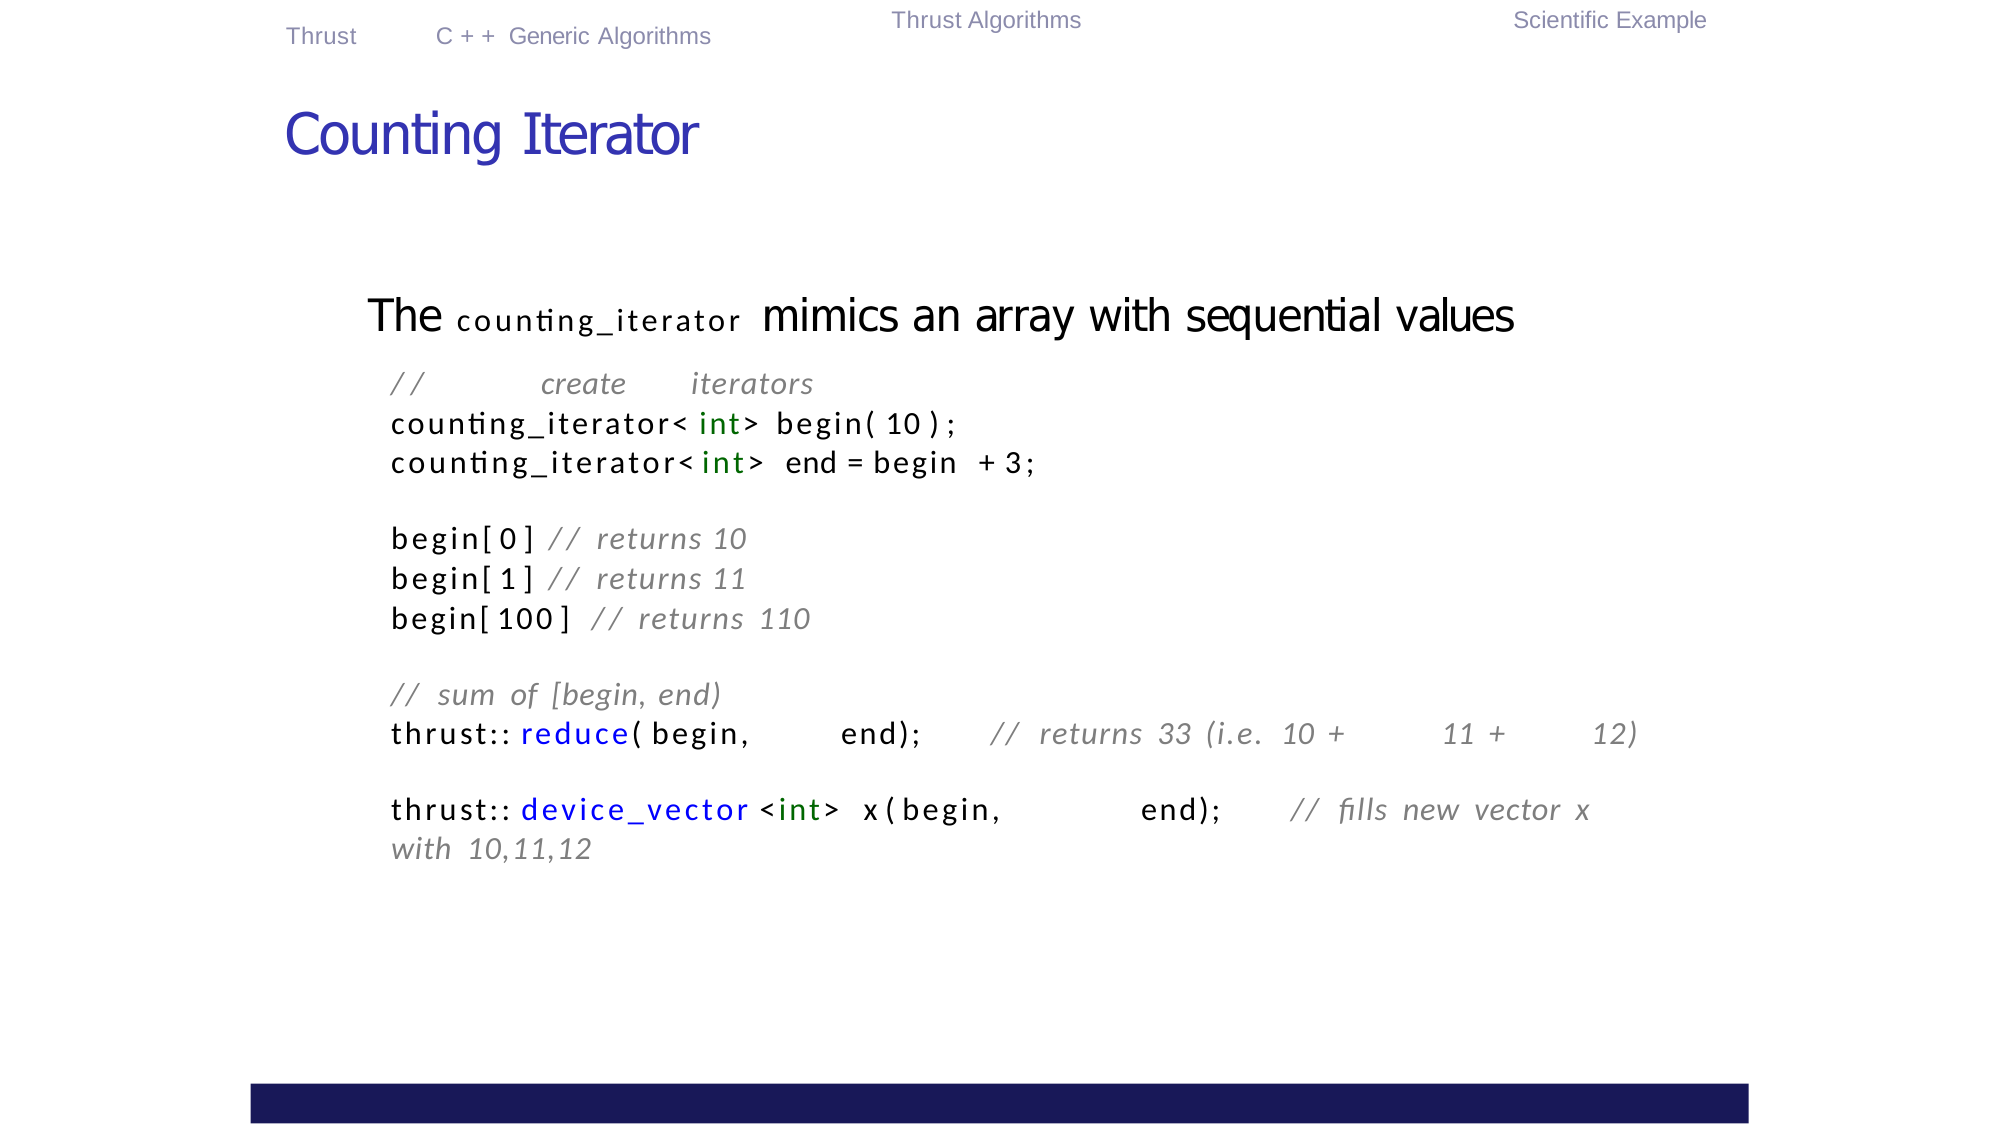

Thrust Algorithms
Scientific Example
Thrust	C + +  Generic Algorithms

Counting Iterator
The counting_iterator   mimics an array with sequential values
/ /	create	iterators
counting_iterator< int> begin( 10 ) ;
counting_iterator< int>   end = begin   + 3;

begin[ 0 ]  //  returns 10
begin[ 1 ]  //  returns 11
begin[ 100 ]   //  returns  110

// sum of [begin, end)
thrust:: reduce( begin,	end);	// returns 33 (i.e. 10 +	11 +	12)

thrust:: device_vector <int>  x ( begin,	end);	// fills new vector x with 10,11,12